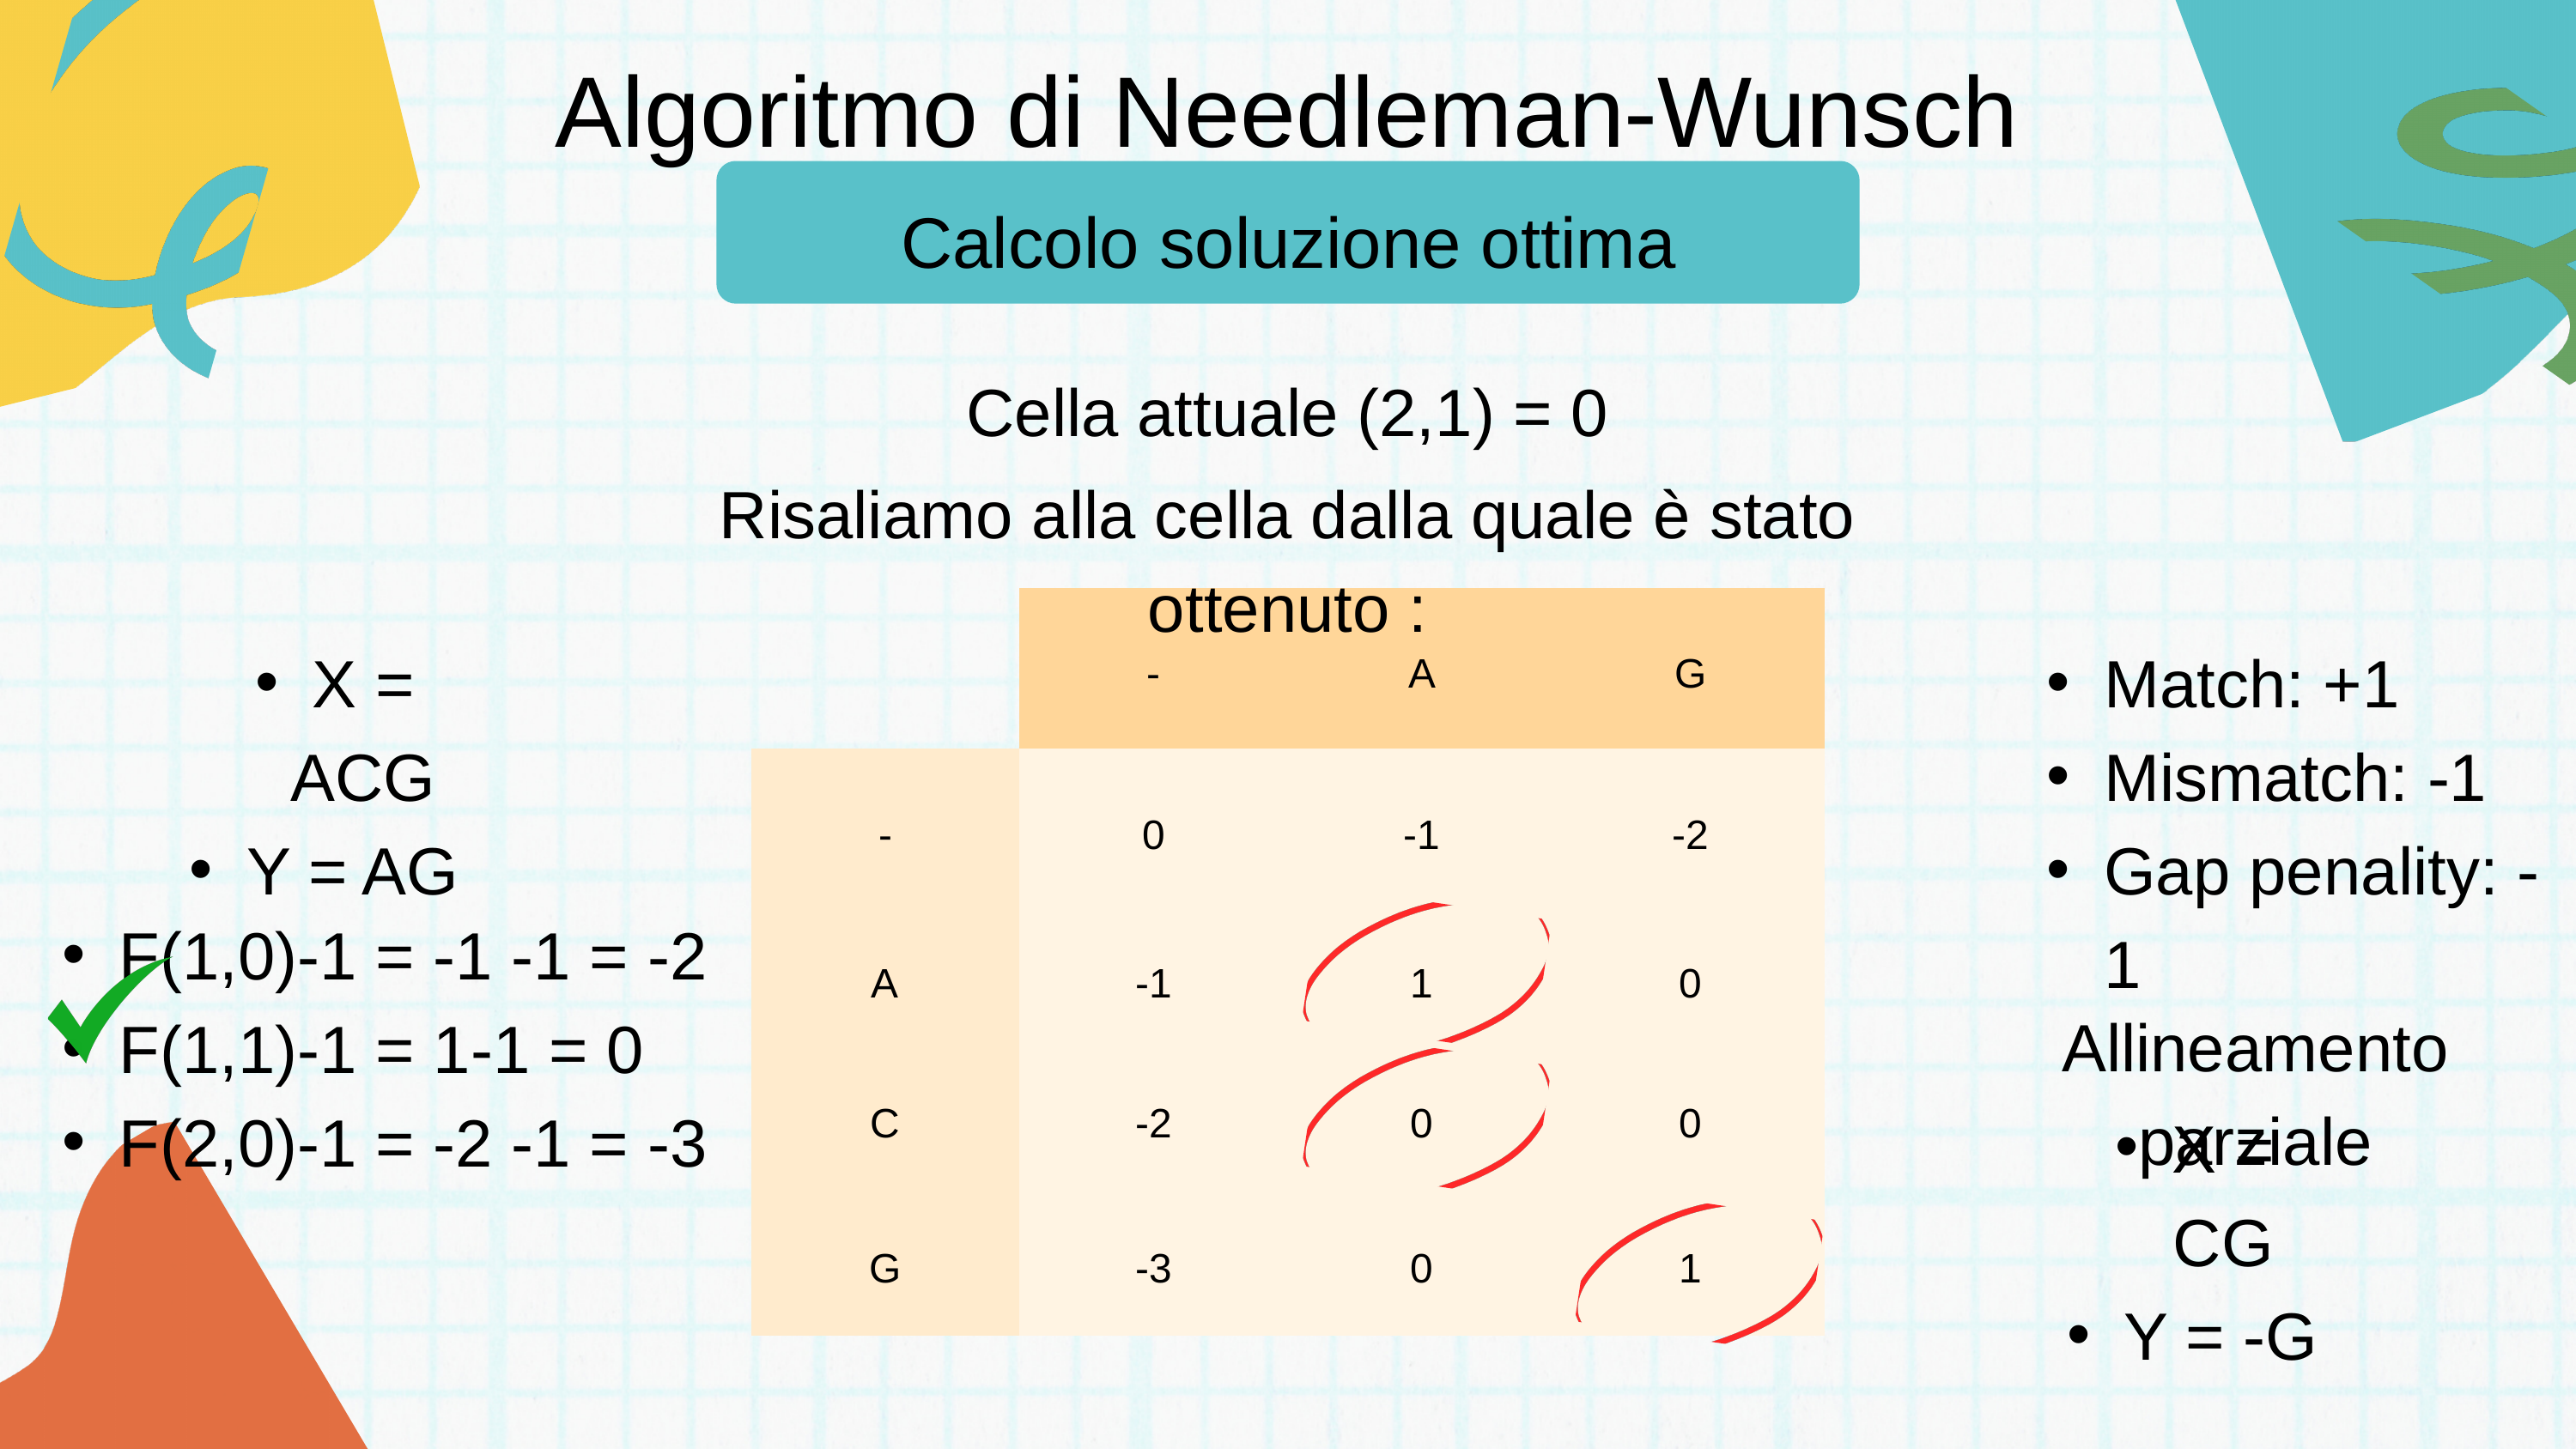

Algoritmo di Needleman-Wunsch

Calcolo soluzione ottima
Cella attuale (2,1) = 0
Risaliamo alla cella dalla quale è stato ottenuto :
|  | - | A | G |
| --- | --- | --- | --- |
| - | 0 | -1 | -2 |
| A | -1 | 1 | 0 |
| C | -2 | 0 | 0 |
| G | -3 | 0 | 1 |
X = ACG
Y = AG
Match: +1
Mismatch: -1
Gap penality: -1

F(1,0)-1 = -1 -1 = -2
F(1,1)-1 = 1-1 = 0
F(2,0)-1 = -2 -1 = -3

Allineamento parziale

X = CG
Y = -G